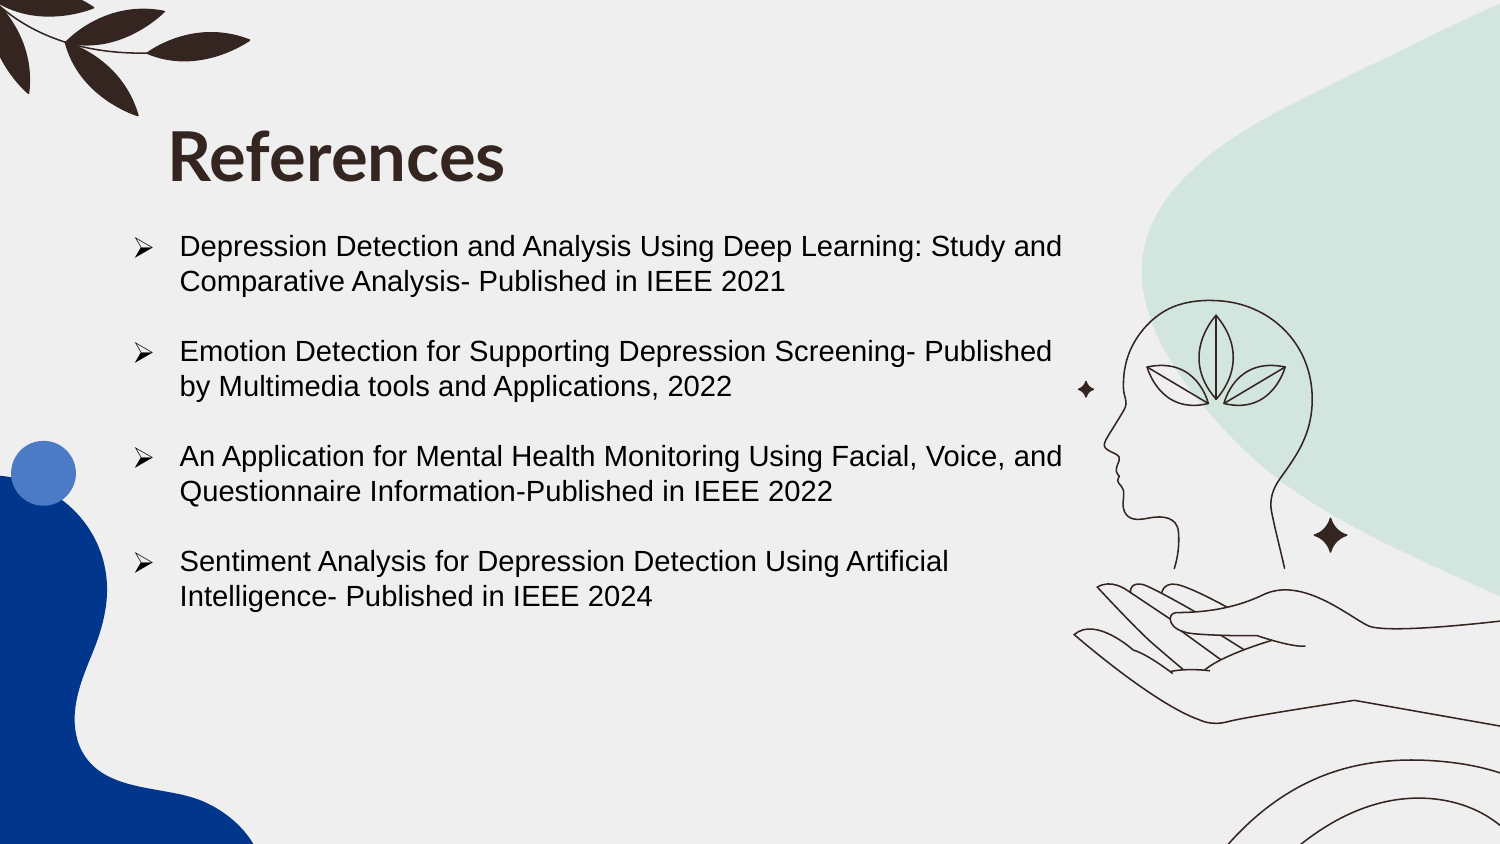

# References
Depression Detection and Analysis Using Deep Learning: Study and Comparative Analysis- Published in IEEE 2021

Emotion Detection for Supporting Depression Screening- Published by Multimedia tools and Applications, 2022

An Application for Mental Health Monitoring Using Facial, Voice, and Questionnaire Information-Published in IEEE 2022

Sentiment Analysis for Depression Detection Using Artificial Intelligence- Published in IEEE 2024